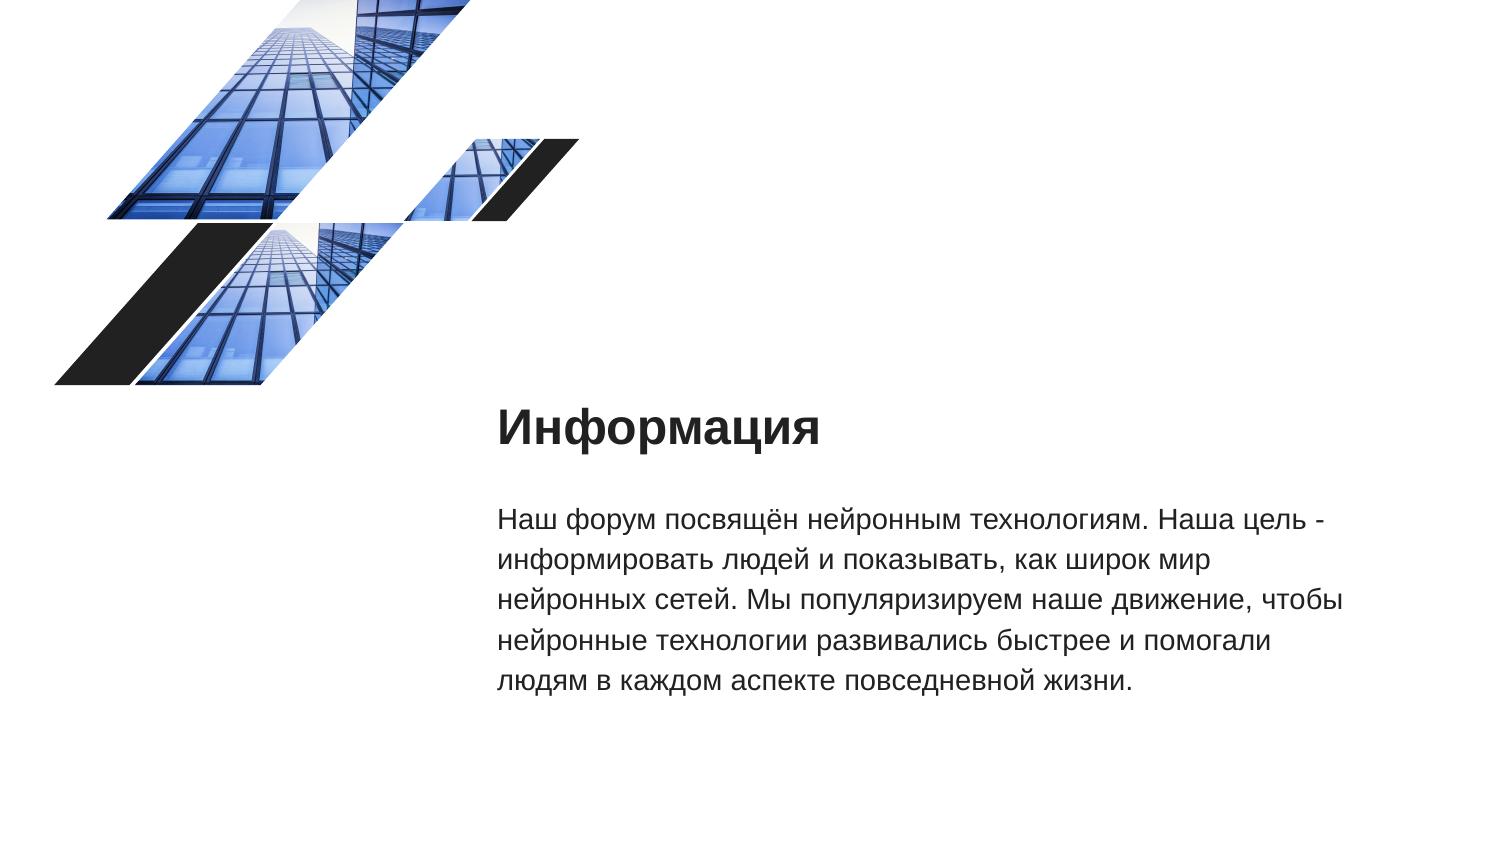

# Информация
Наш форум посвящён нейронным технологиям. Наша цель - информировать людей и показывать, как широк мир нейронных сетей. Мы популяризируем наше движение, чтобы нейронные технологии развивались быстрее и помогали людям в каждом аспекте повседневной жизни.